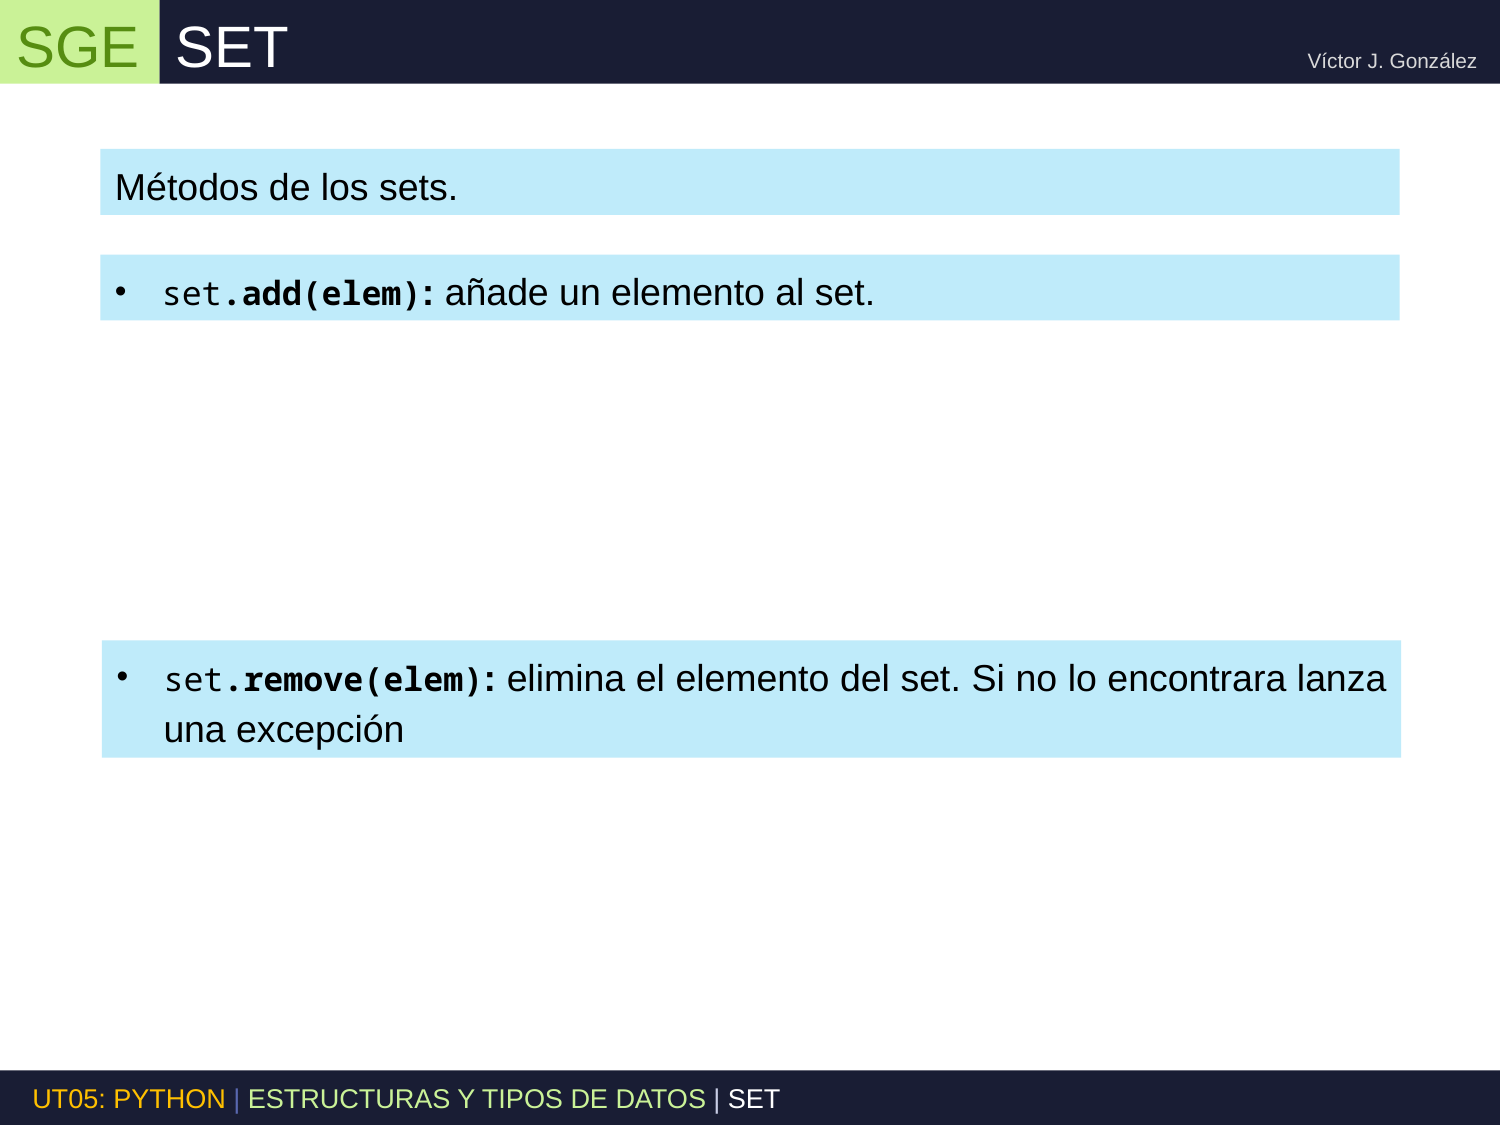

SGE
SET
Víctor J. González
Métodos de los sets.
set.add(elem): añade un elemento al set.
set.remove(elem): elimina el elemento del set. Si no lo encontrara lanza una excepción

UT05: PYTHON | ESTRUCTURAS Y TIPOS DE DATOS | SET